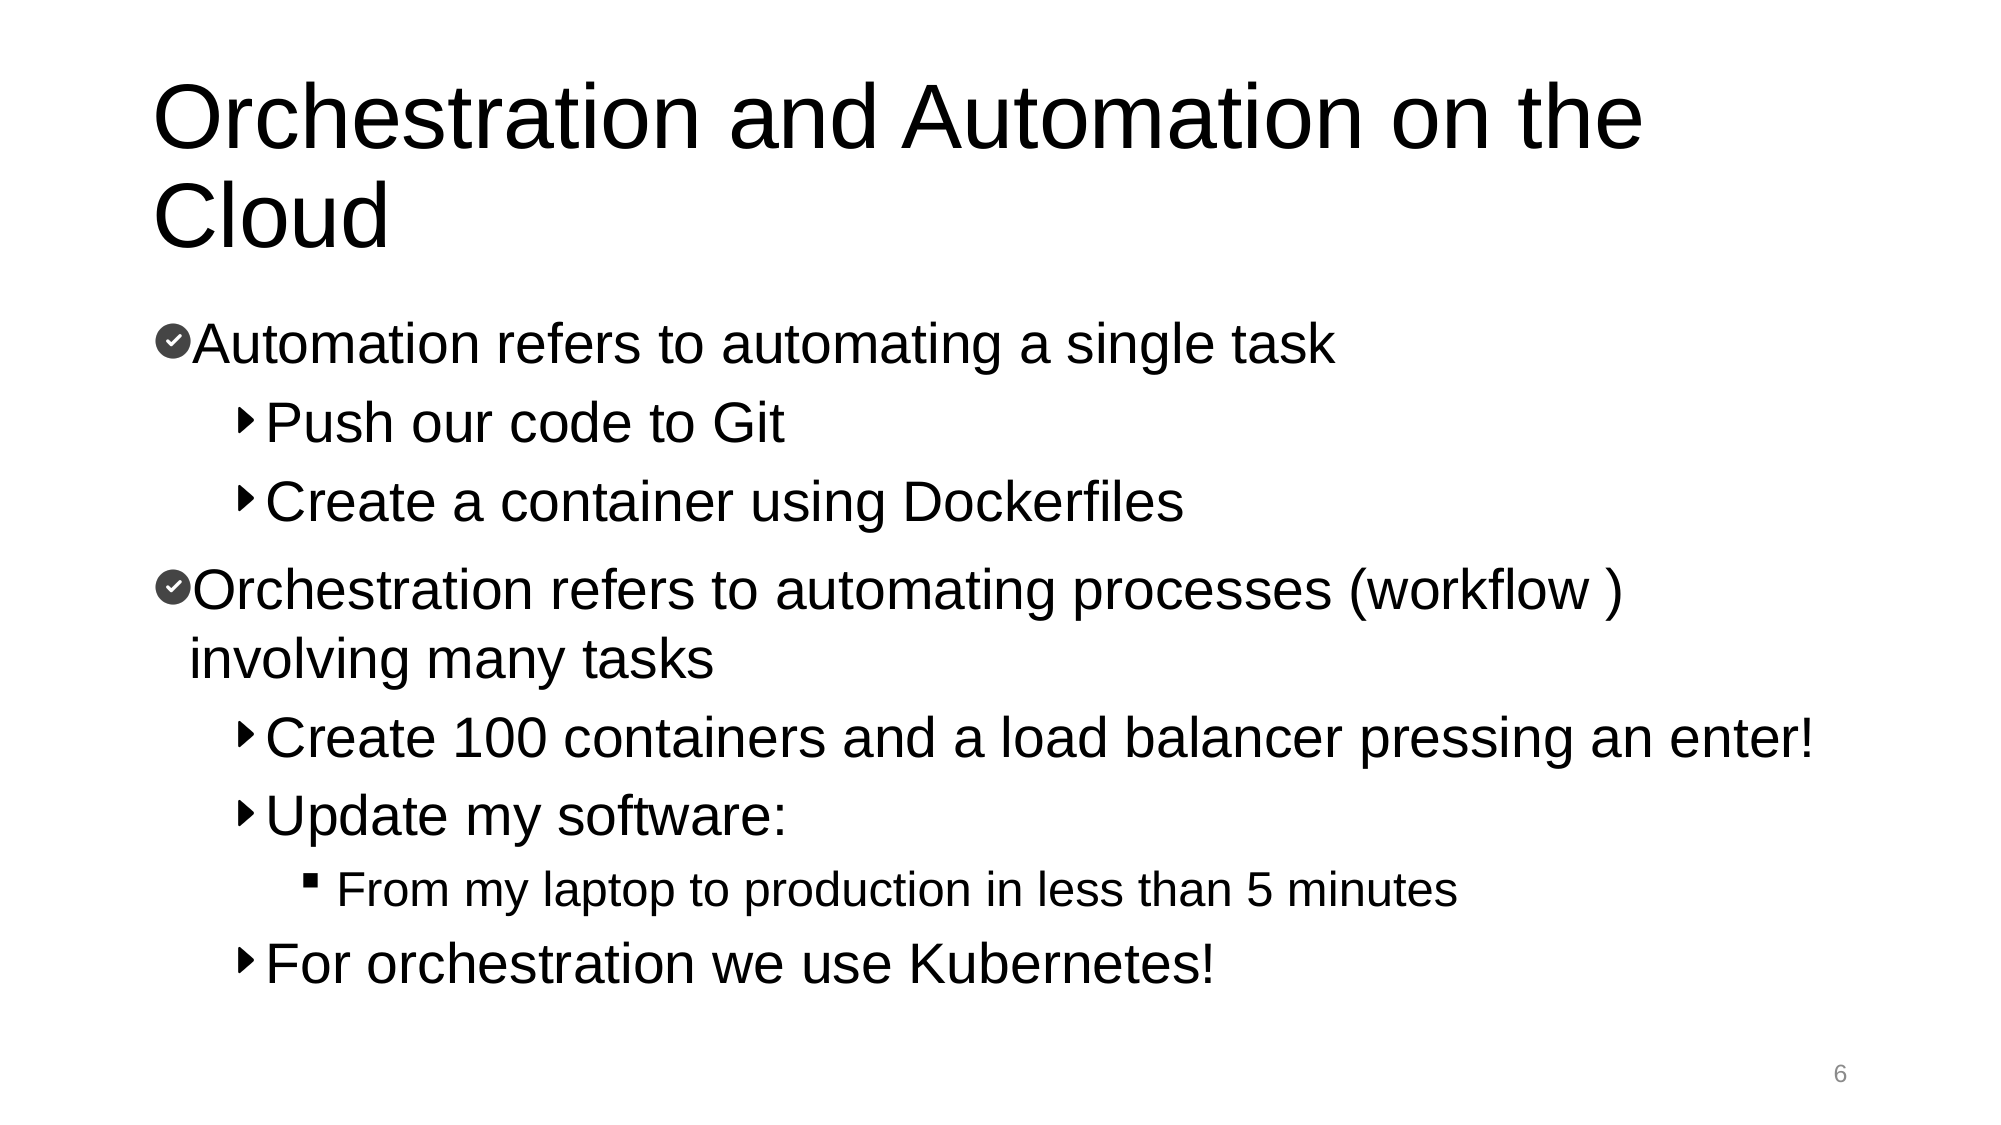

# Orchestration and Automation on the Cloud
Automation refers to automating a single task
Push our code to Git
Create a container using Dockerfiles
Orchestration refers to automating processes (workflow ) involving many tasks
Create 100 containers and a load balancer pressing an enter!
Update my software:
From my laptop to production in less than 5 minutes
For orchestration we use Kubernetes!
6